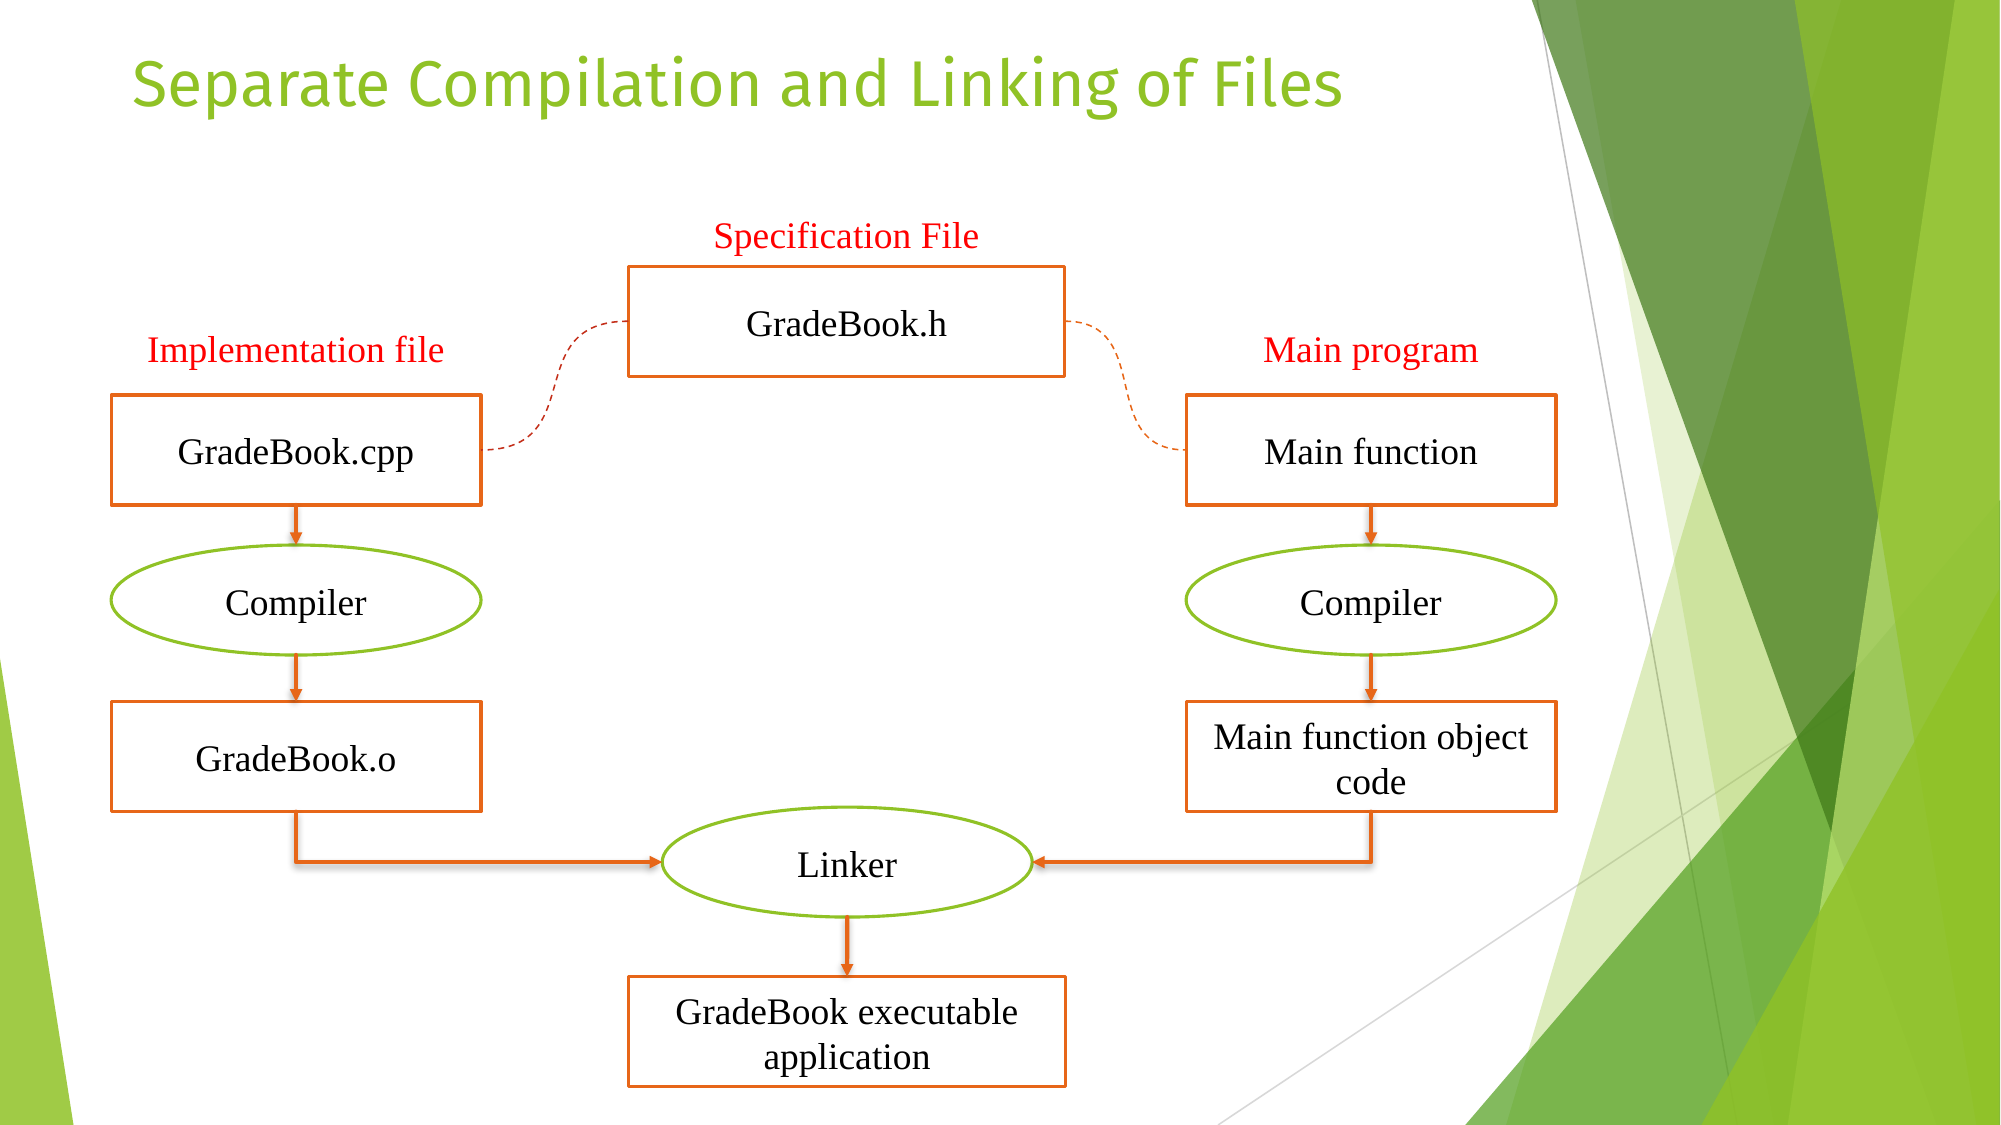

# Separate Compilation and Linking of Files
Specification File
GradeBook.h
Main program
Implementation file
GradeBook.cpp
Main function
Compiler
Compiler
GradeBook.o
Main function object code
Linker
GradeBook executable application